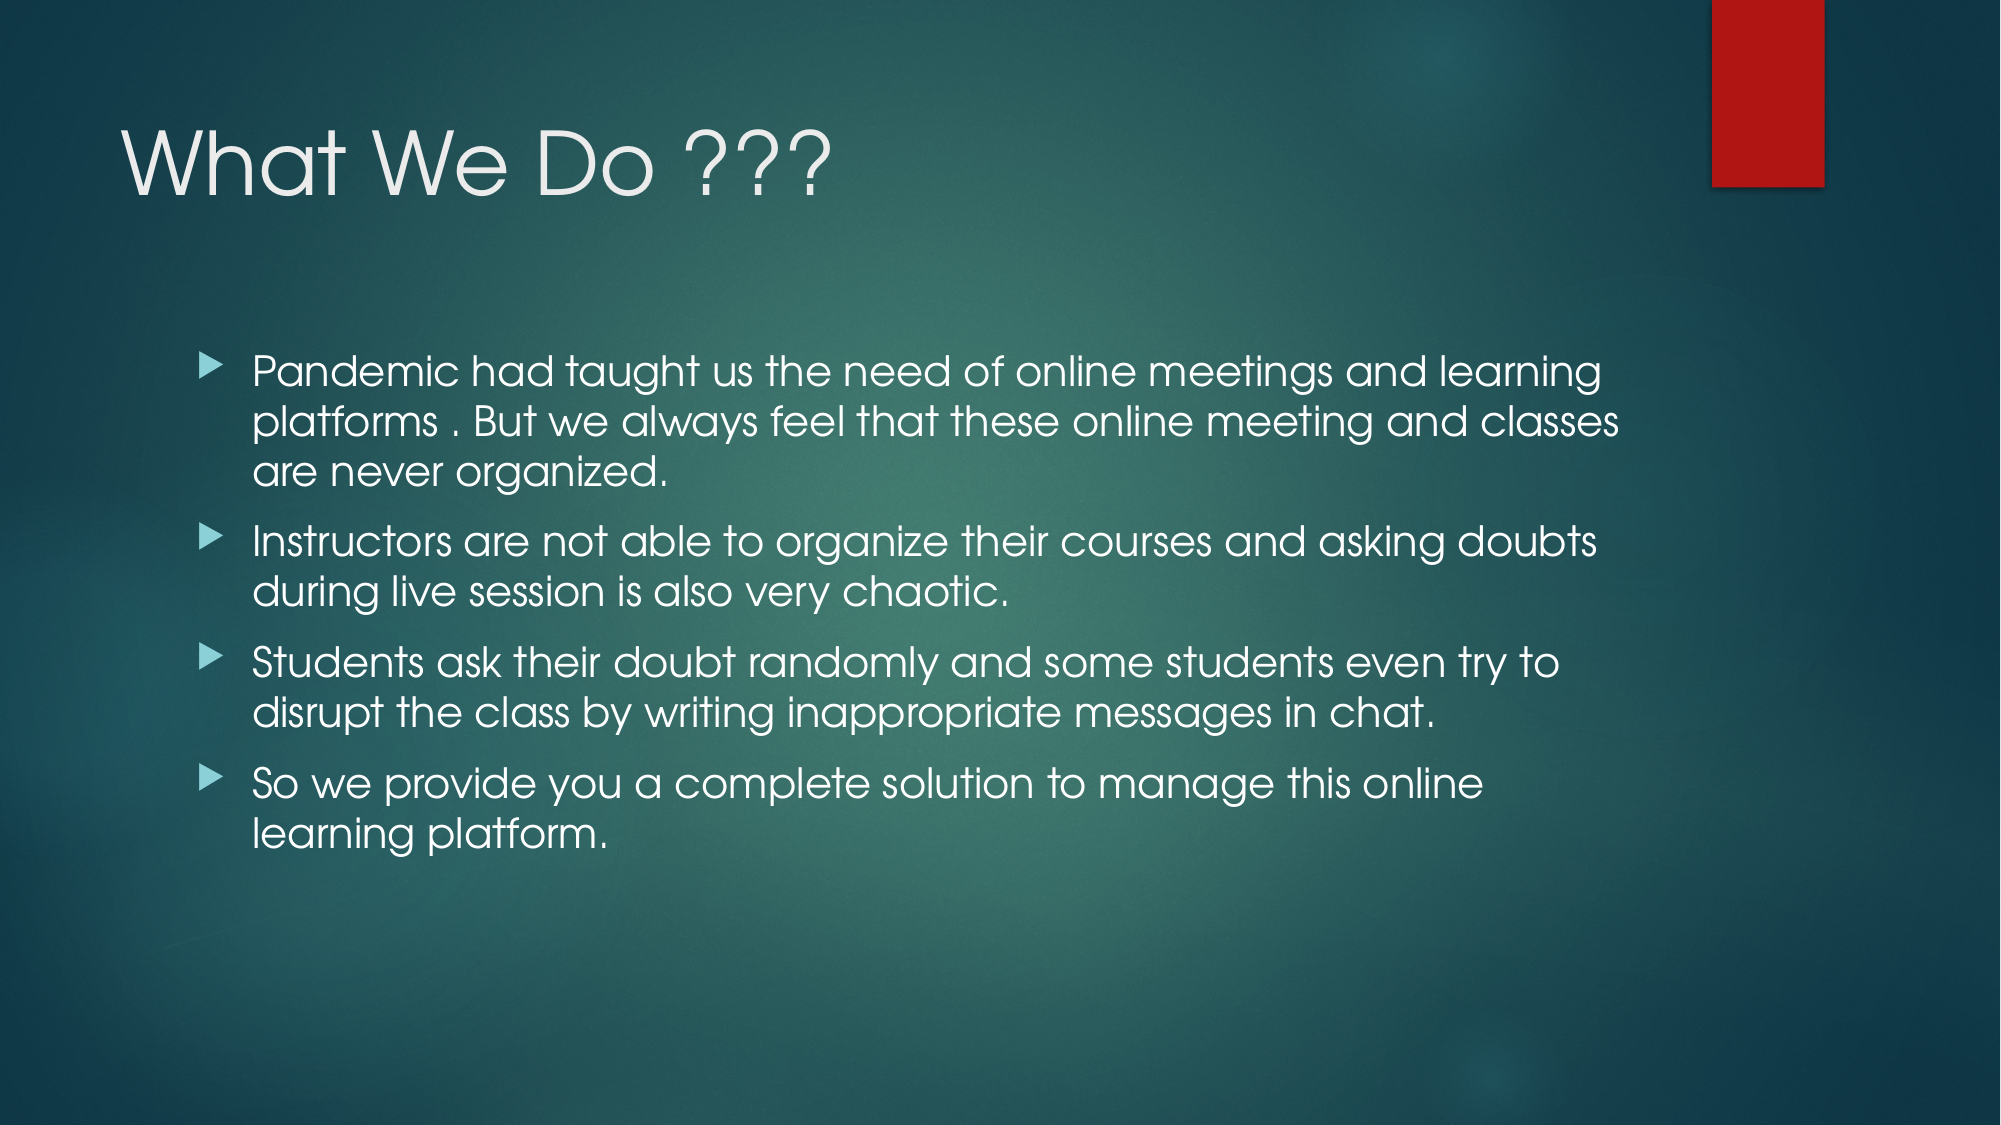

# What We Do ???
Pandemic had taught us the need of online meetings and learning platforms . But we always feel that these online meeting and classes are never organized.
Instructors are not able to organize their courses and asking doubts during live session is also very chaotic.
Students ask their doubt randomly and some students even try to disrupt the class by writing inappropriate messages in chat.
So we provide you a complete solution to manage this online learning platform.